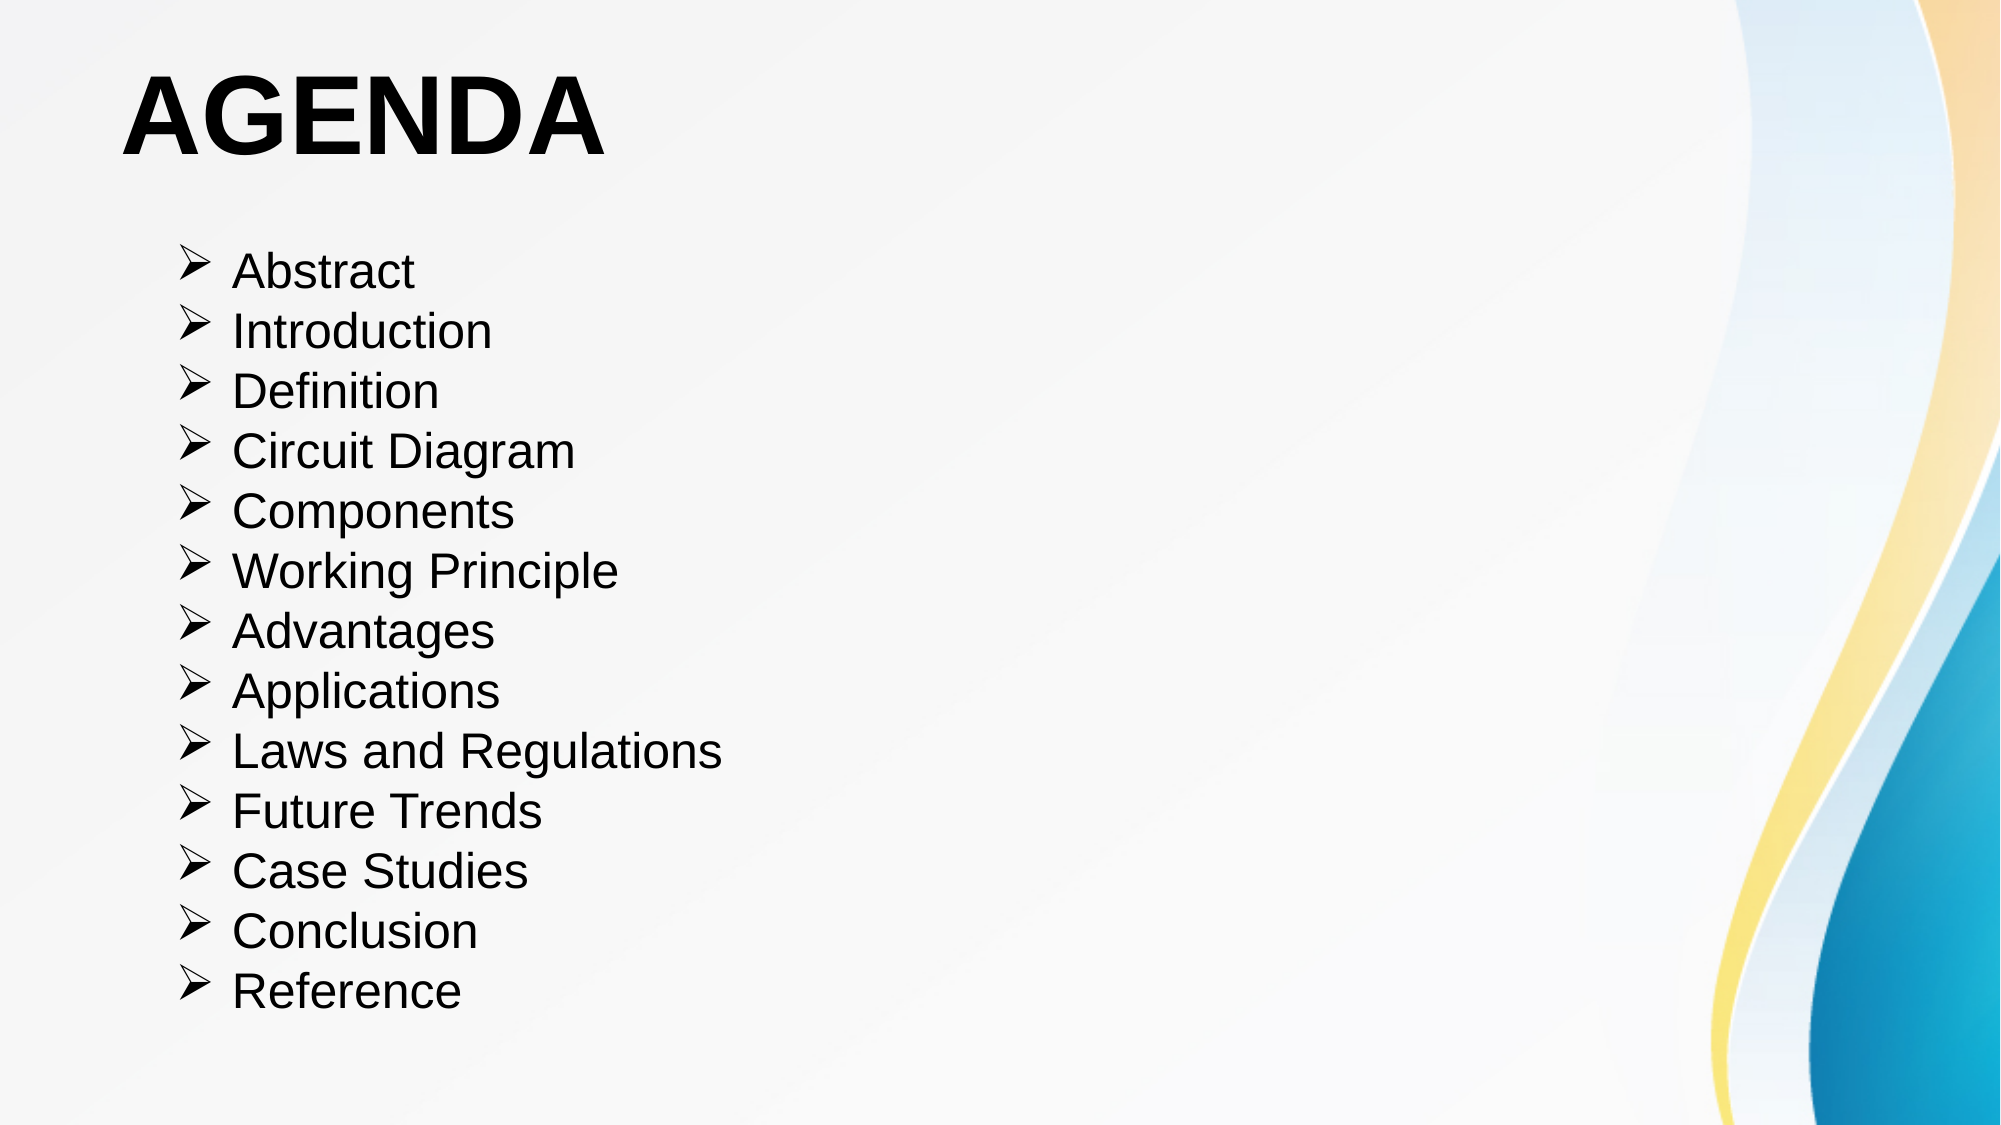

AGENDA
Abstract
Introduction
Definition
Circuit Diagram
Components
Working Principle
Advantages
Applications
Laws and Regulations
Future Trends
Case Studies
Conclusion
Reference